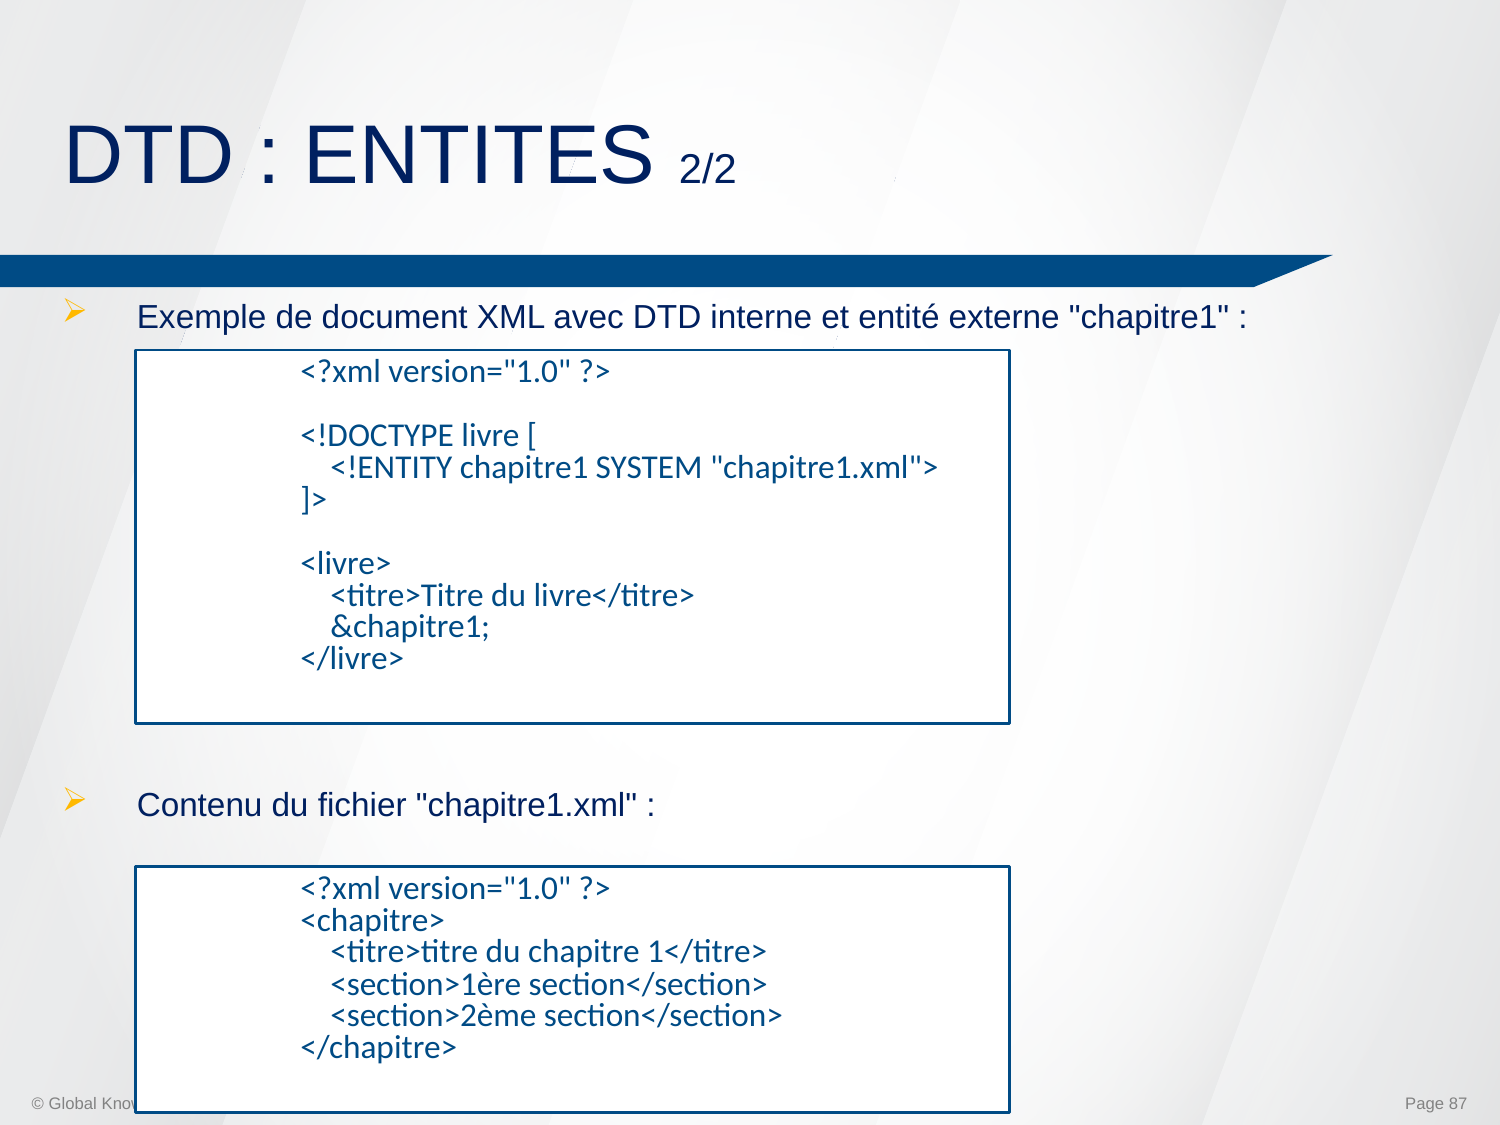

# DTD : ENTITES 2/2
Exemple de document XML avec DTD interne et entité externe "chapitre1" :

Contenu du fichier "chapitre1.xml" :
<?xml version="1.0" ?>

<!DOCTYPE livre [
    <!ENTITY chapitre1 SYSTEM "chapitre1.xml">
]>

<livre>
    <titre>Titre du livre</titre>
    &chapitre1;
</livre>

<?xml version="1.0" ?>
<chapitre>
    <titre>titre du chapitre 1</titre>
    <section>1ère section</section>
    <section>2ème section</section>
</chapitre>